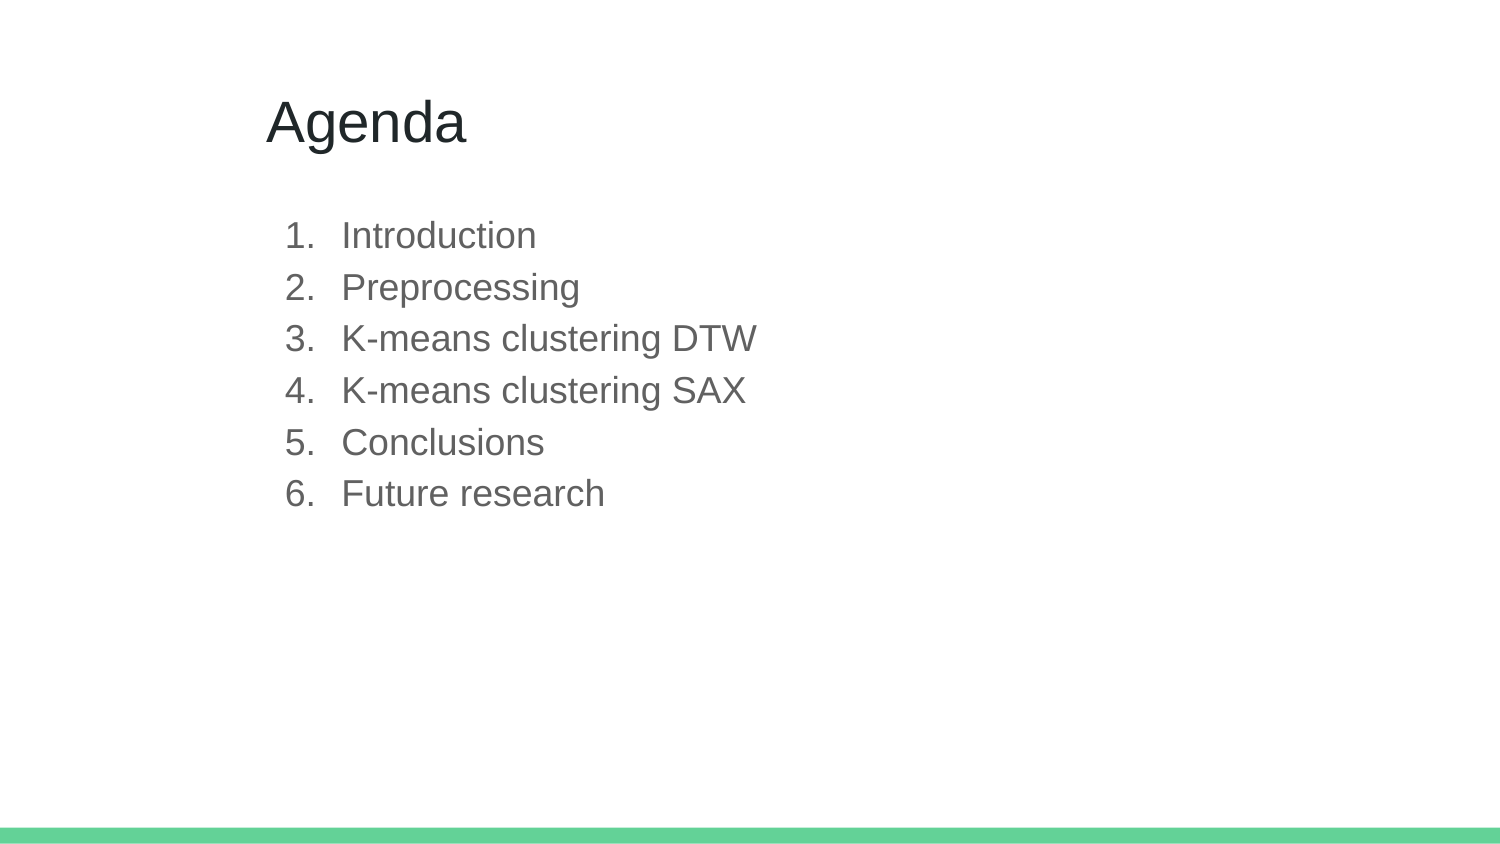

# Agenda
Introduction
Preprocessing
K-means clustering DTW
K-means clustering SAX
Conclusions
Future research